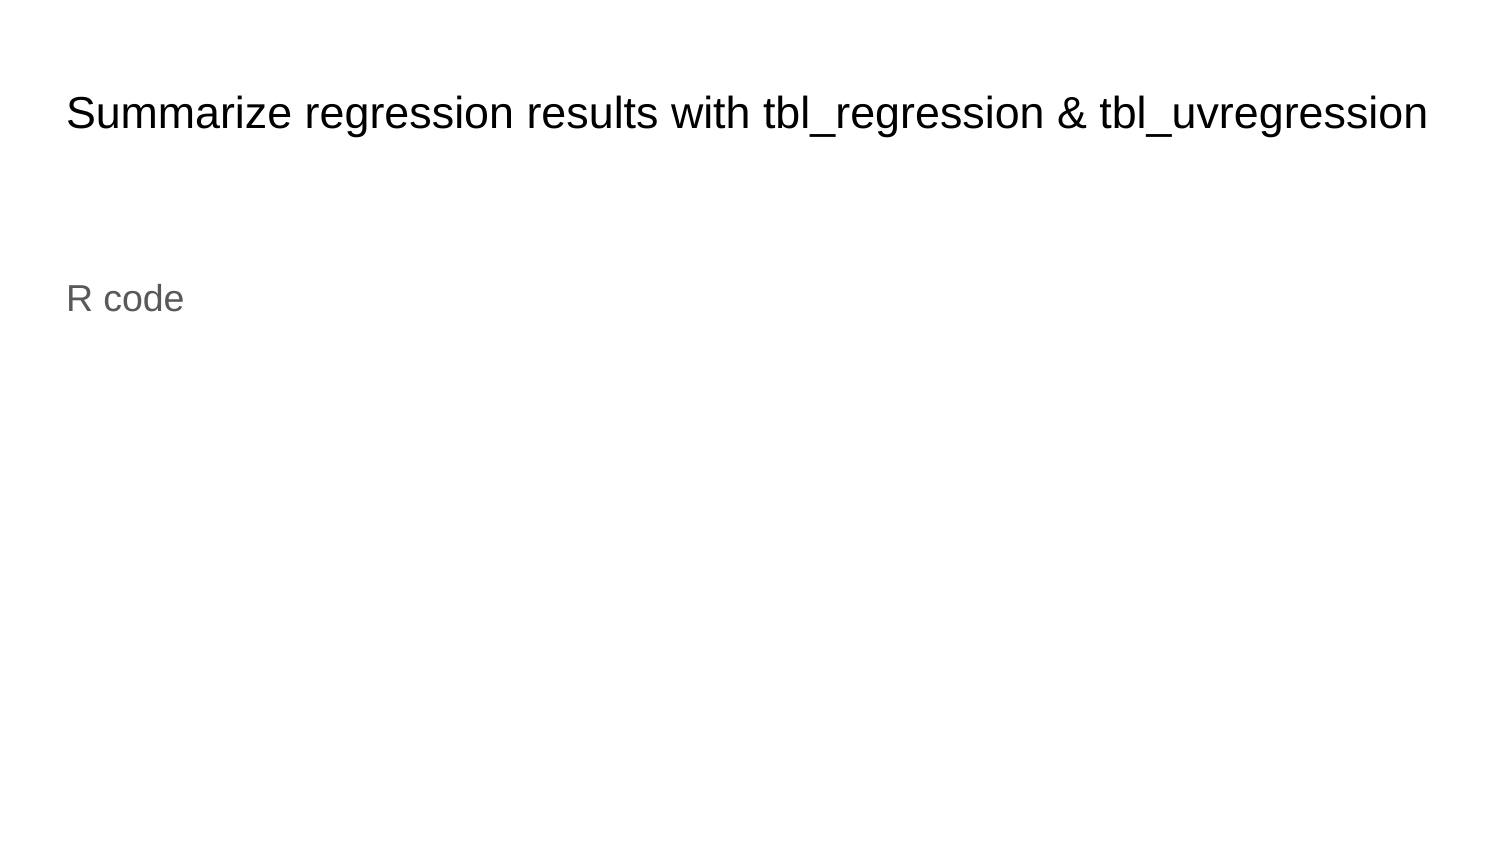

# Summarize regression results with tbl_regression & tbl_uvregression

R code